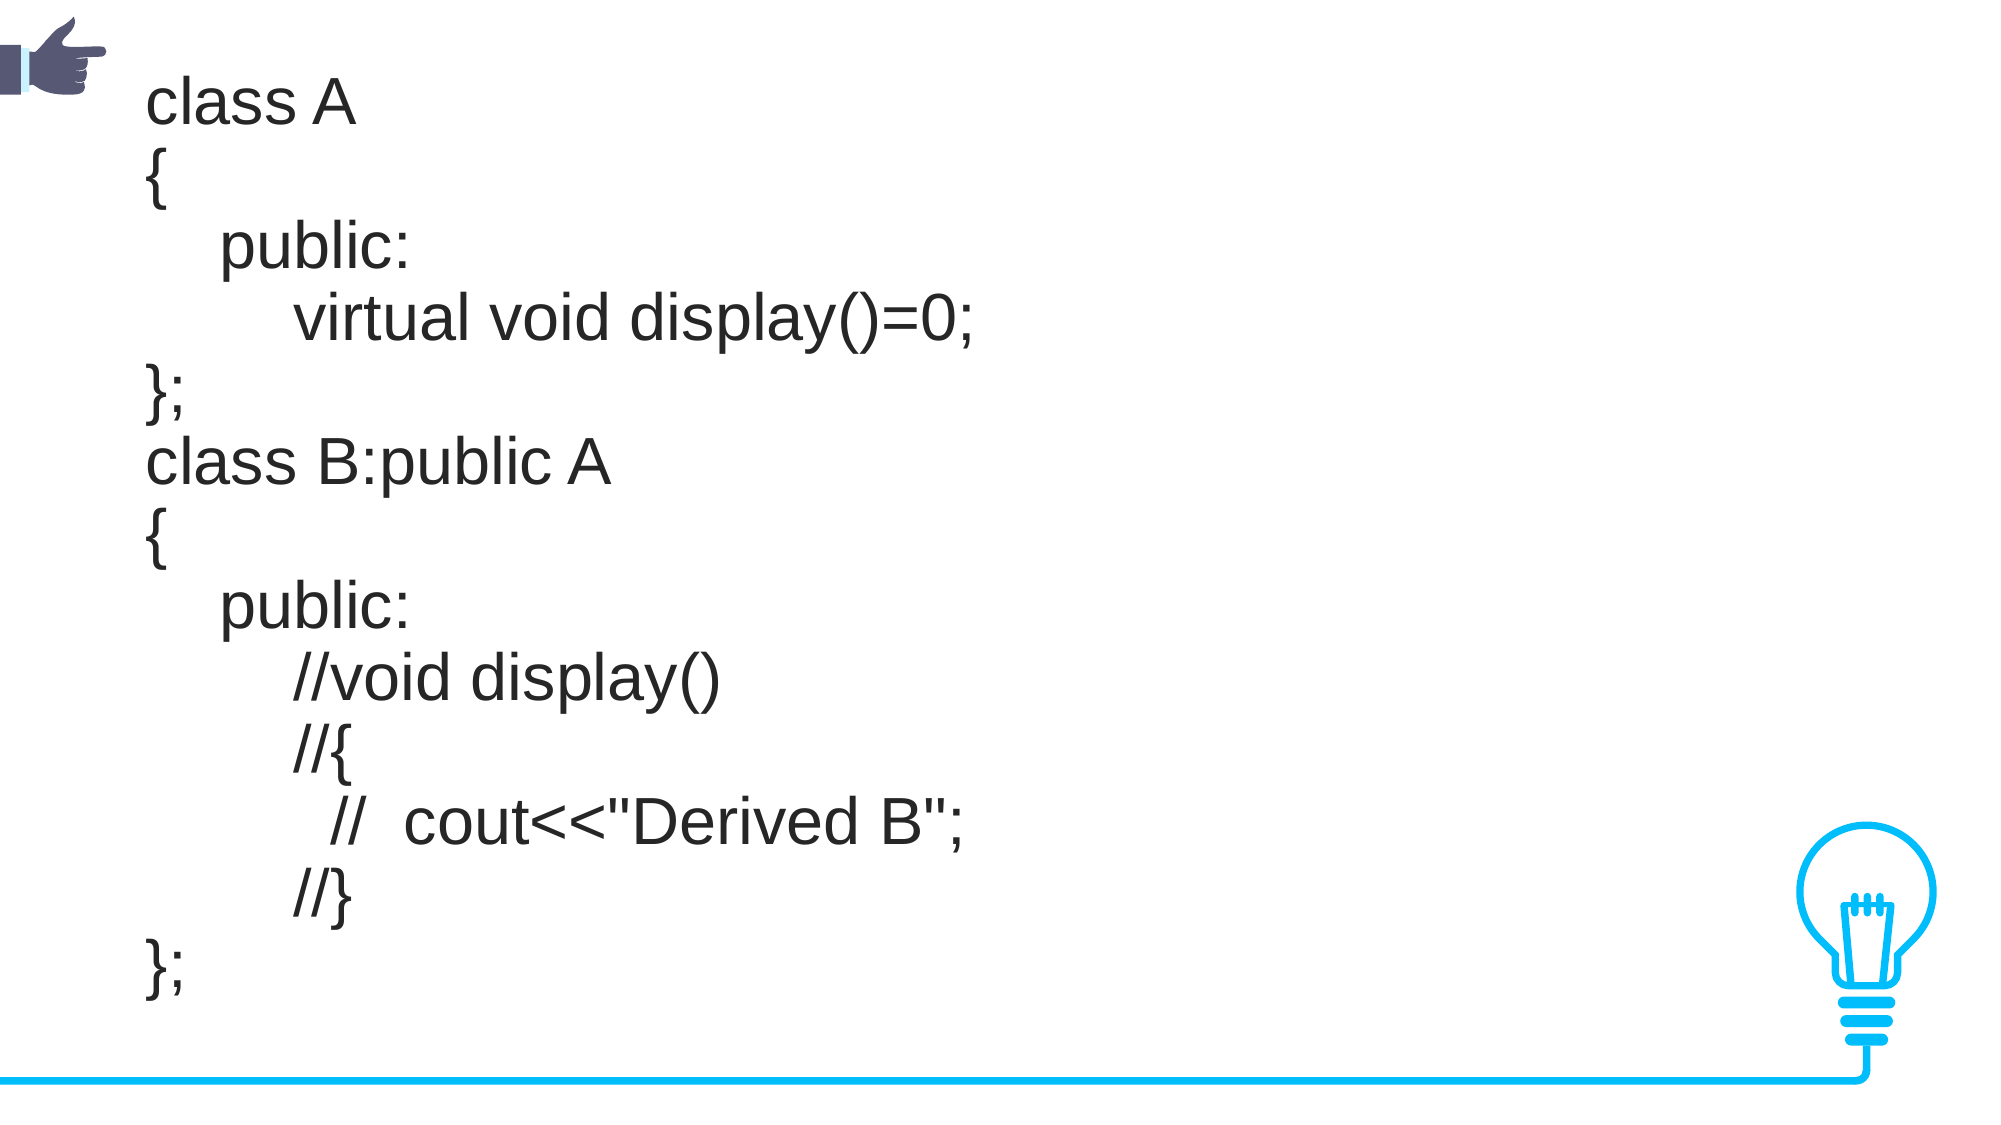

class A
{
    public:
        virtual void display()=0;
};
class B:public A
{
    public:
        //void display()
        //{
          //  cout<<"Derived B";
        //}
};